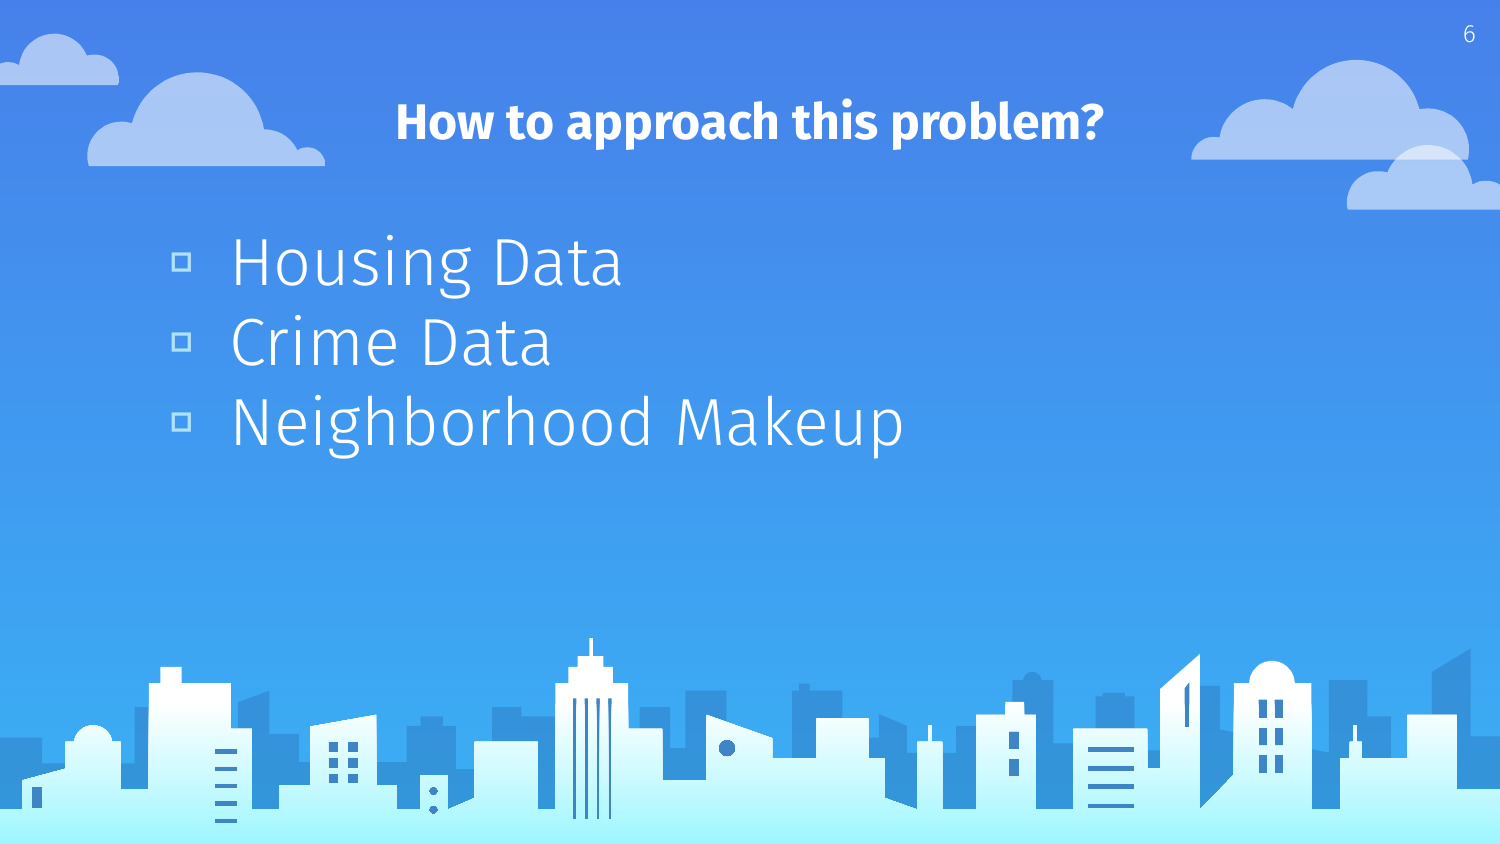

6
# How to approach this problem?
Housing Data
Crime Data
Neighborhood Makeup